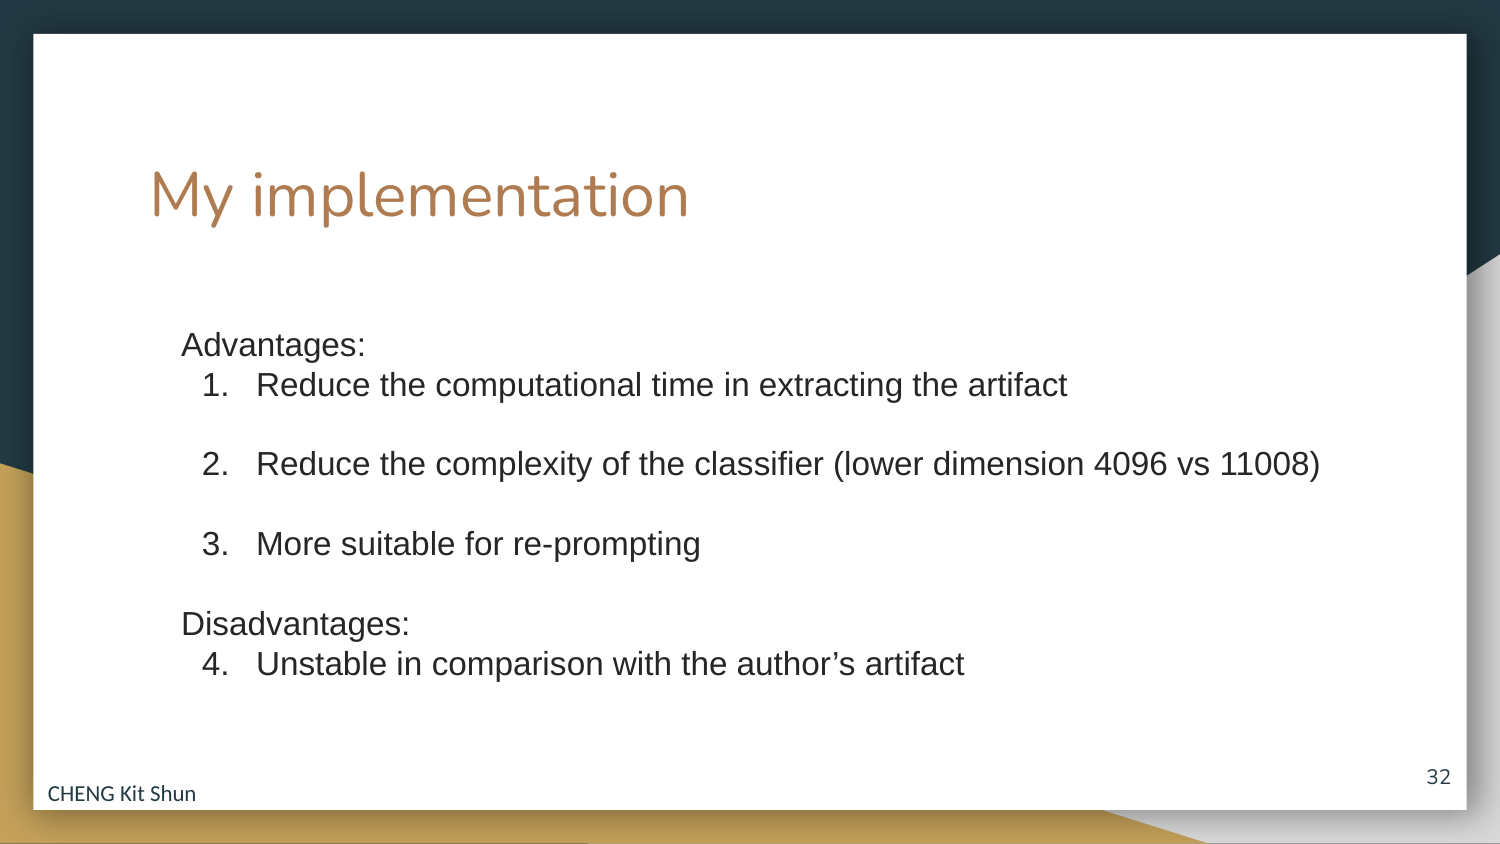

# My implementation
Advantages:
Reduce the computational time in extracting the artifact

Reduce the complexity of the classifier (lower dimension 4096 vs 11008)

More suitable for re-prompting

Disadvantages:
Unstable in comparison with the author’s artifact
32
CHENG Kit Shun